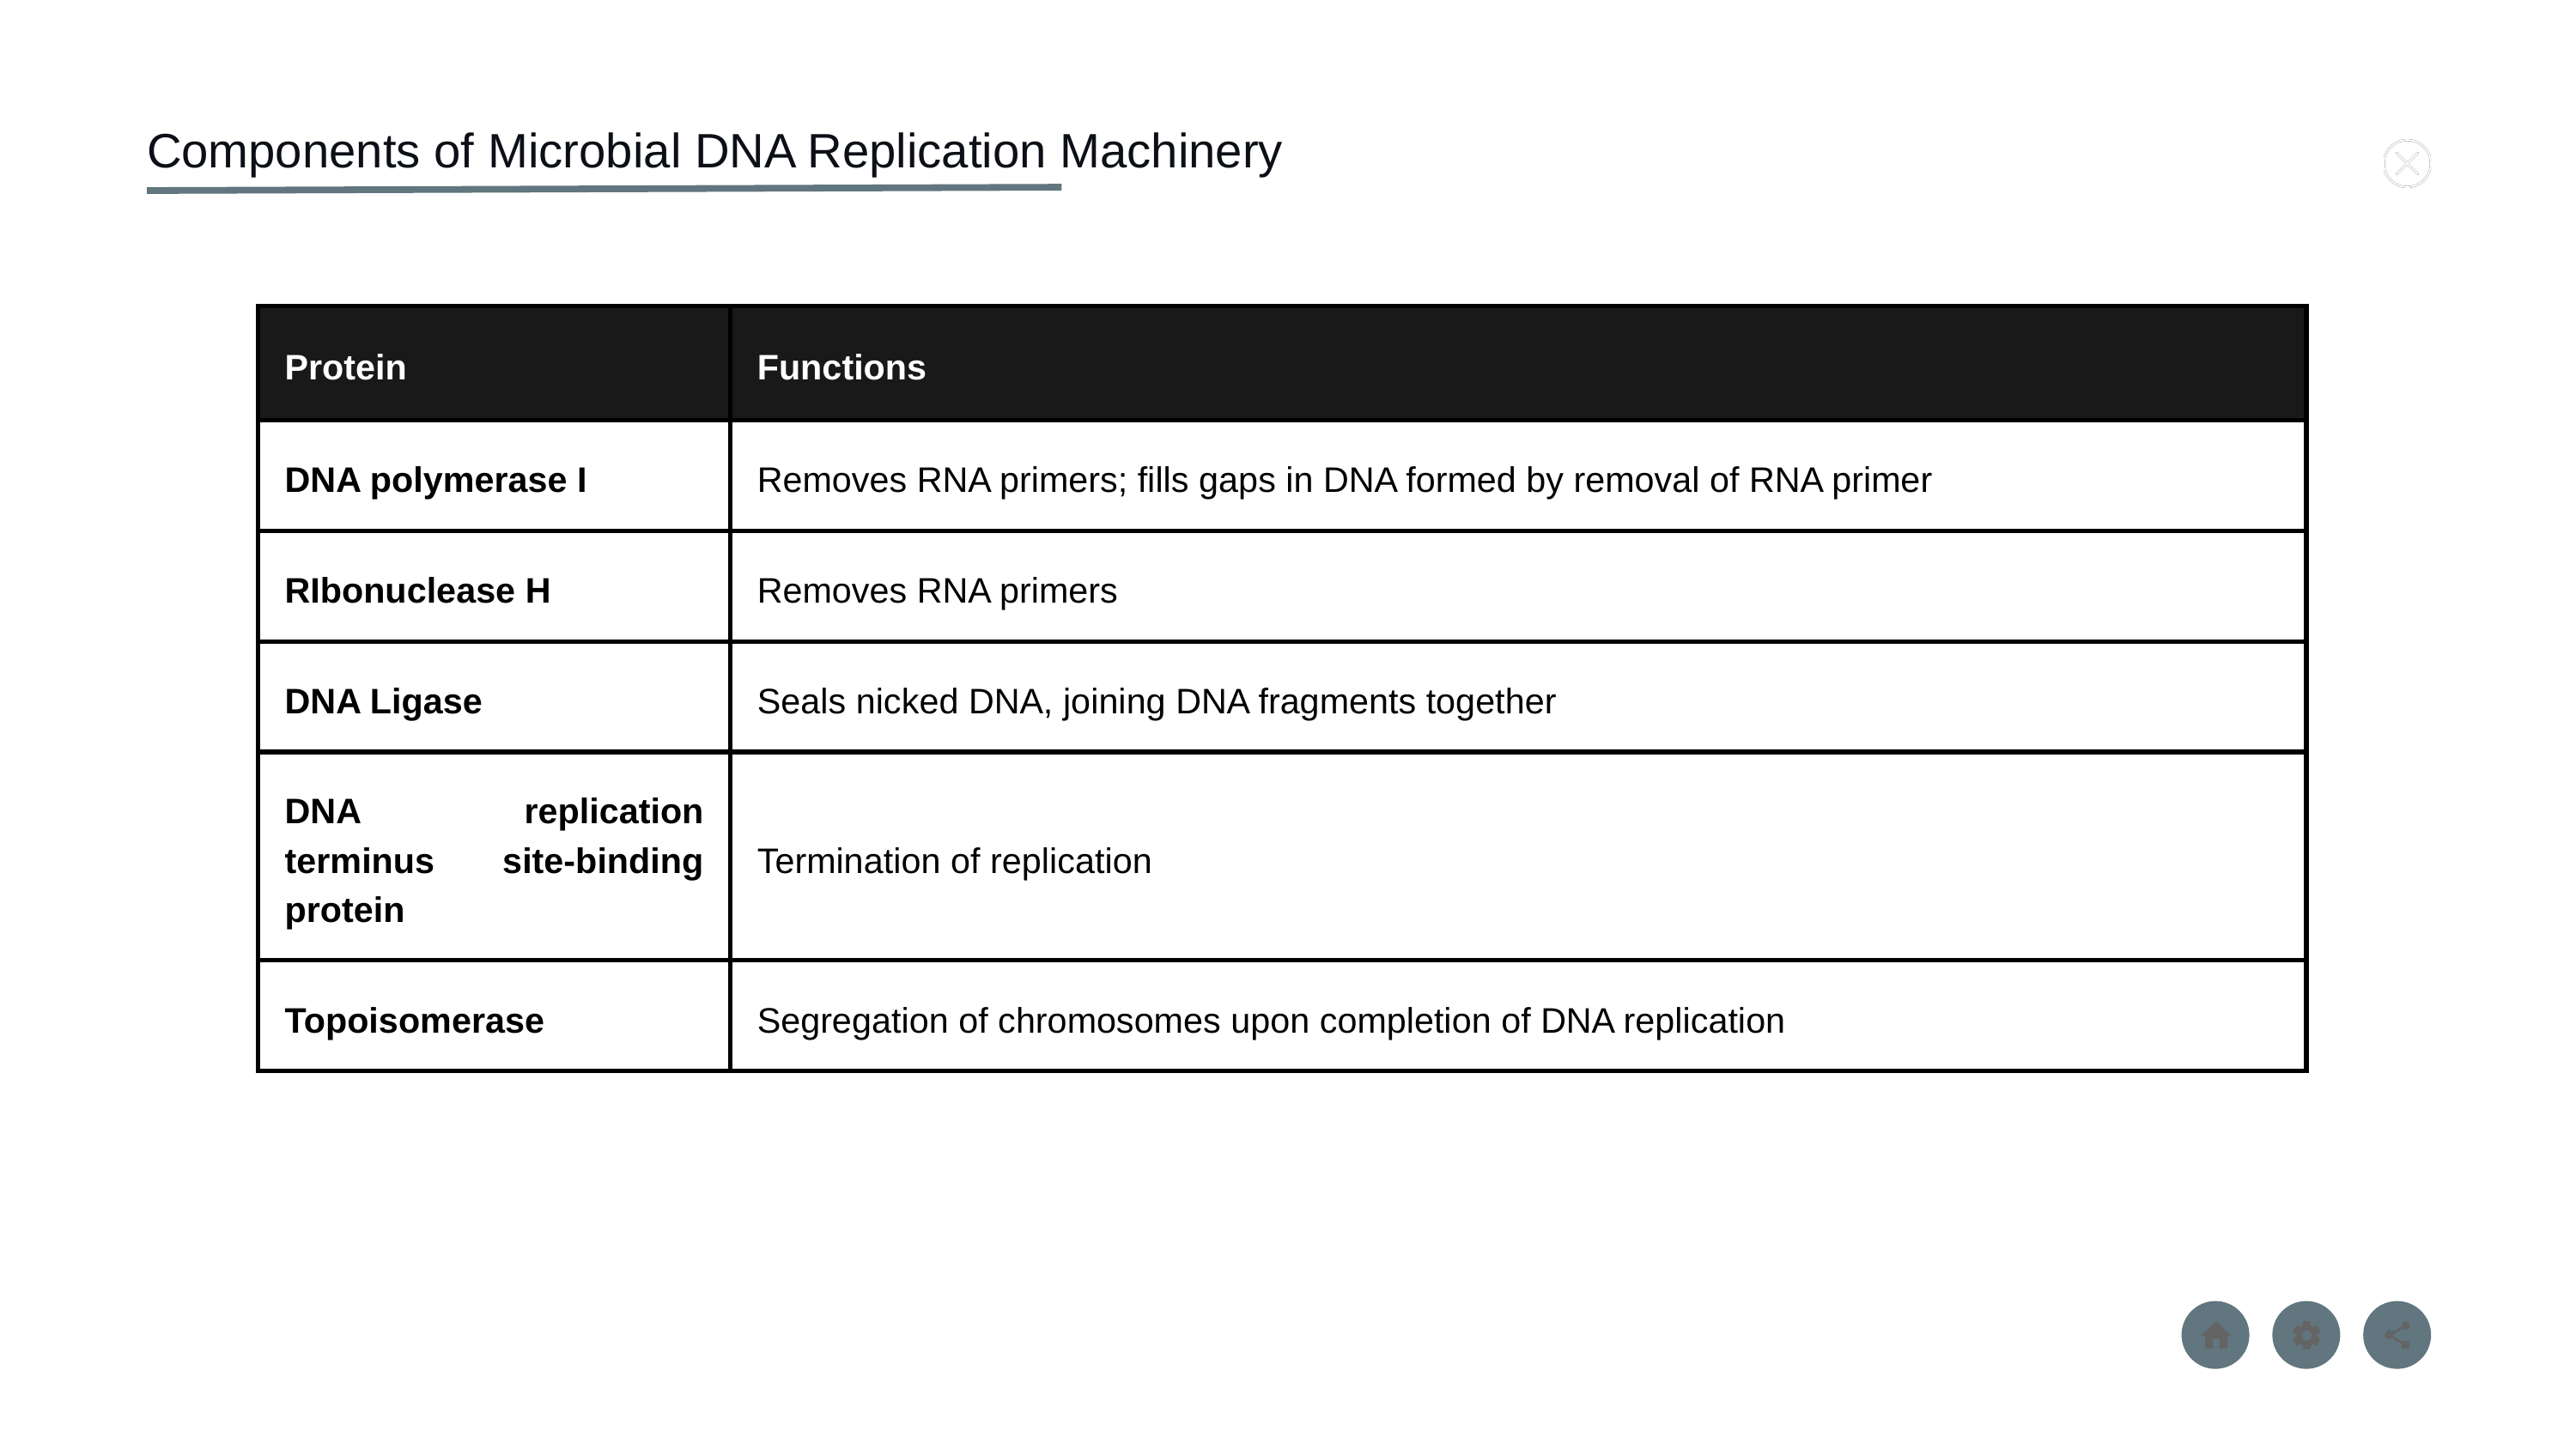

Components of Microbial DNA Replication Machinery

| Protein | Functions |
| --- | --- |
| DNA polymerase I | Removes RNA primers; fills gaps in DNA formed by removal of RNA primer |
| RIbonuclease H | Removes RNA primers |
| DNA Ligase | Seals nicked DNA, joining DNA fragments together |
| DNA replication terminus site-binding protein | Termination of replication |
| Topoisomerase | Segregation of chromosomes upon completion of DNA replication |